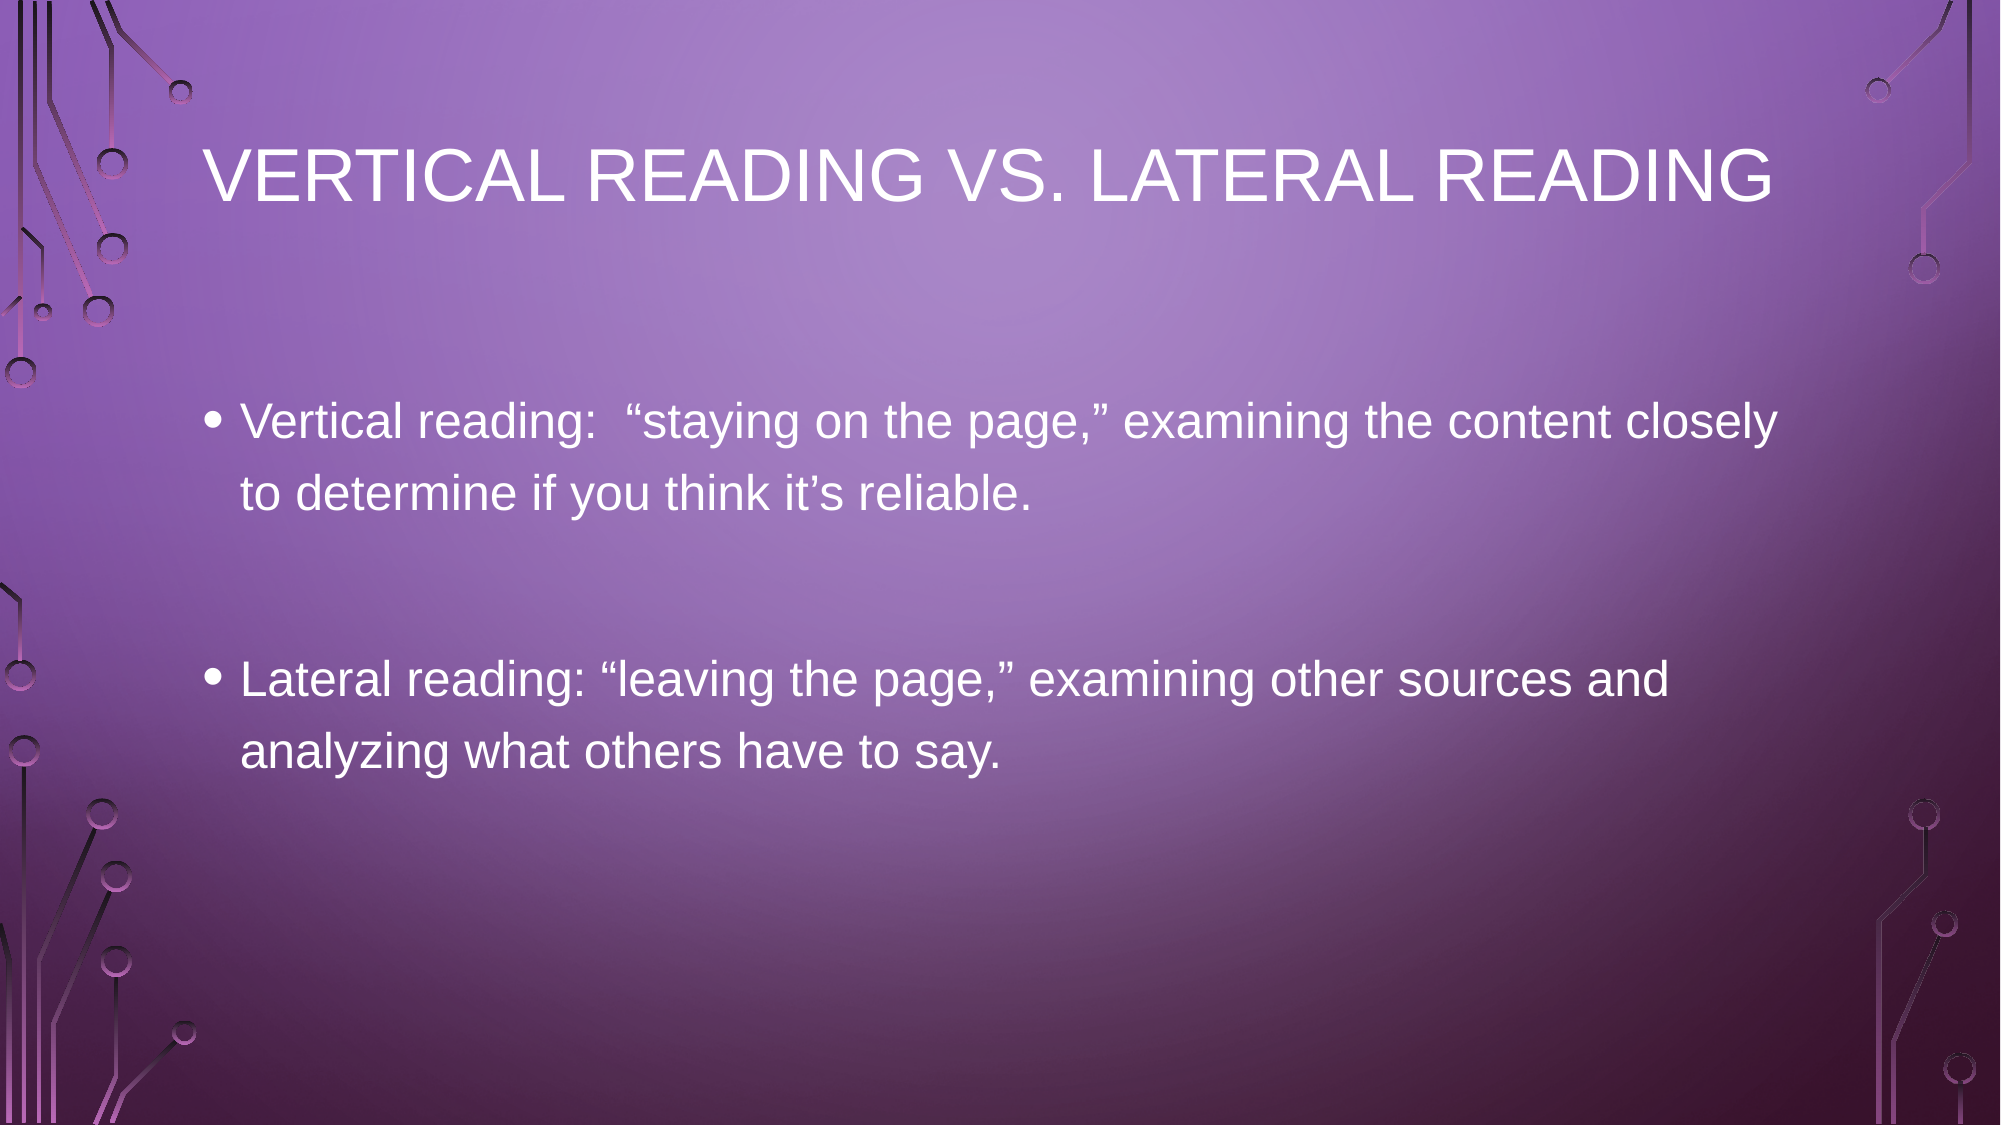

# Vertical Reading vs. Lateral Reading

Vertical reading:  “staying on the page,” examining the content closely to determine if you think it’s reliable.

Lateral reading: “leaving the page,” examining other sources and analyzing what others have to say.